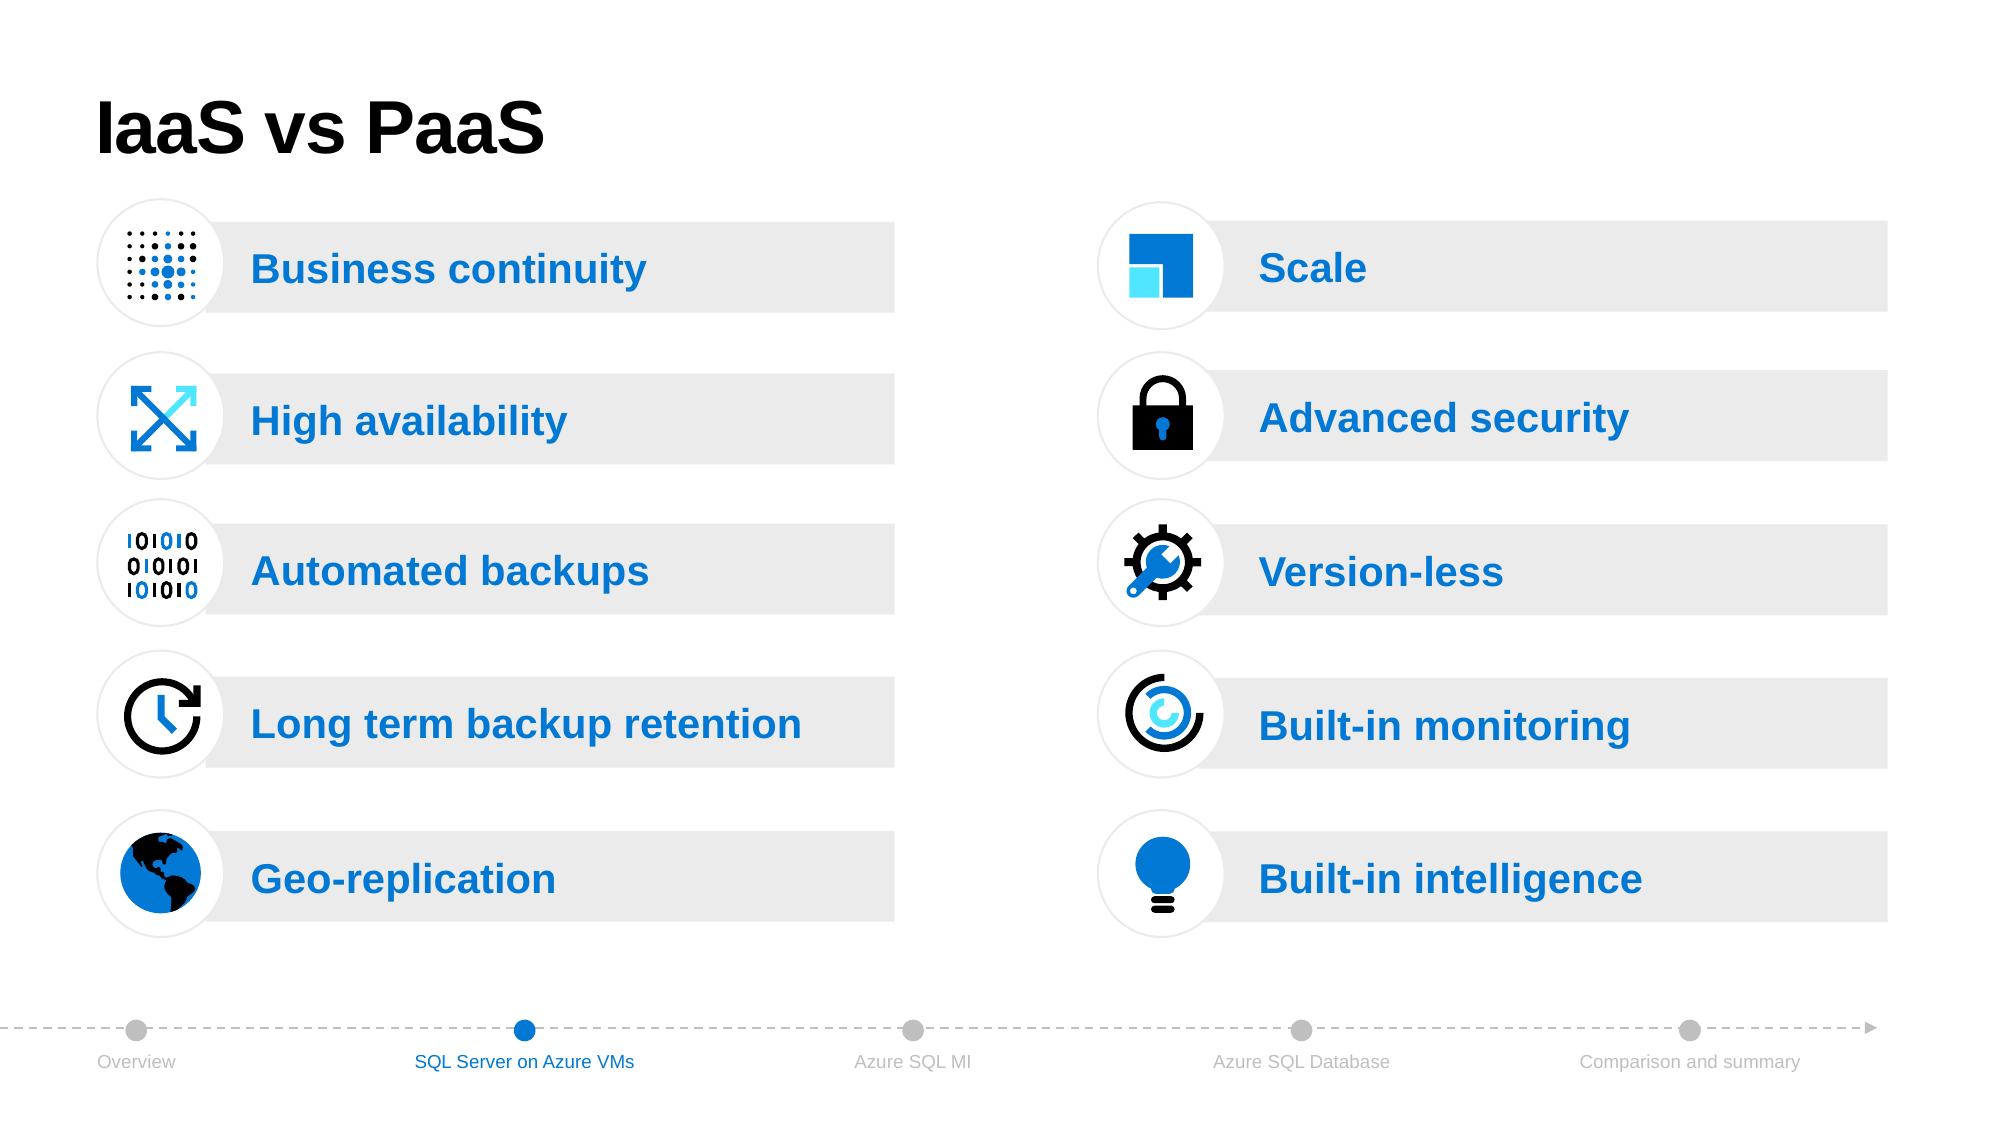

# IaaS vs PaaS

Scale
Business continuity

Advanced security
High availability

Automated backups

Version-less

Long term backup retention
Built-in monitoring

Geo-replication
Built-in intelligence

Azure SQL MI
Overview
SQL Server on Azure VMs
Azure SQL Database
Comparison and summary